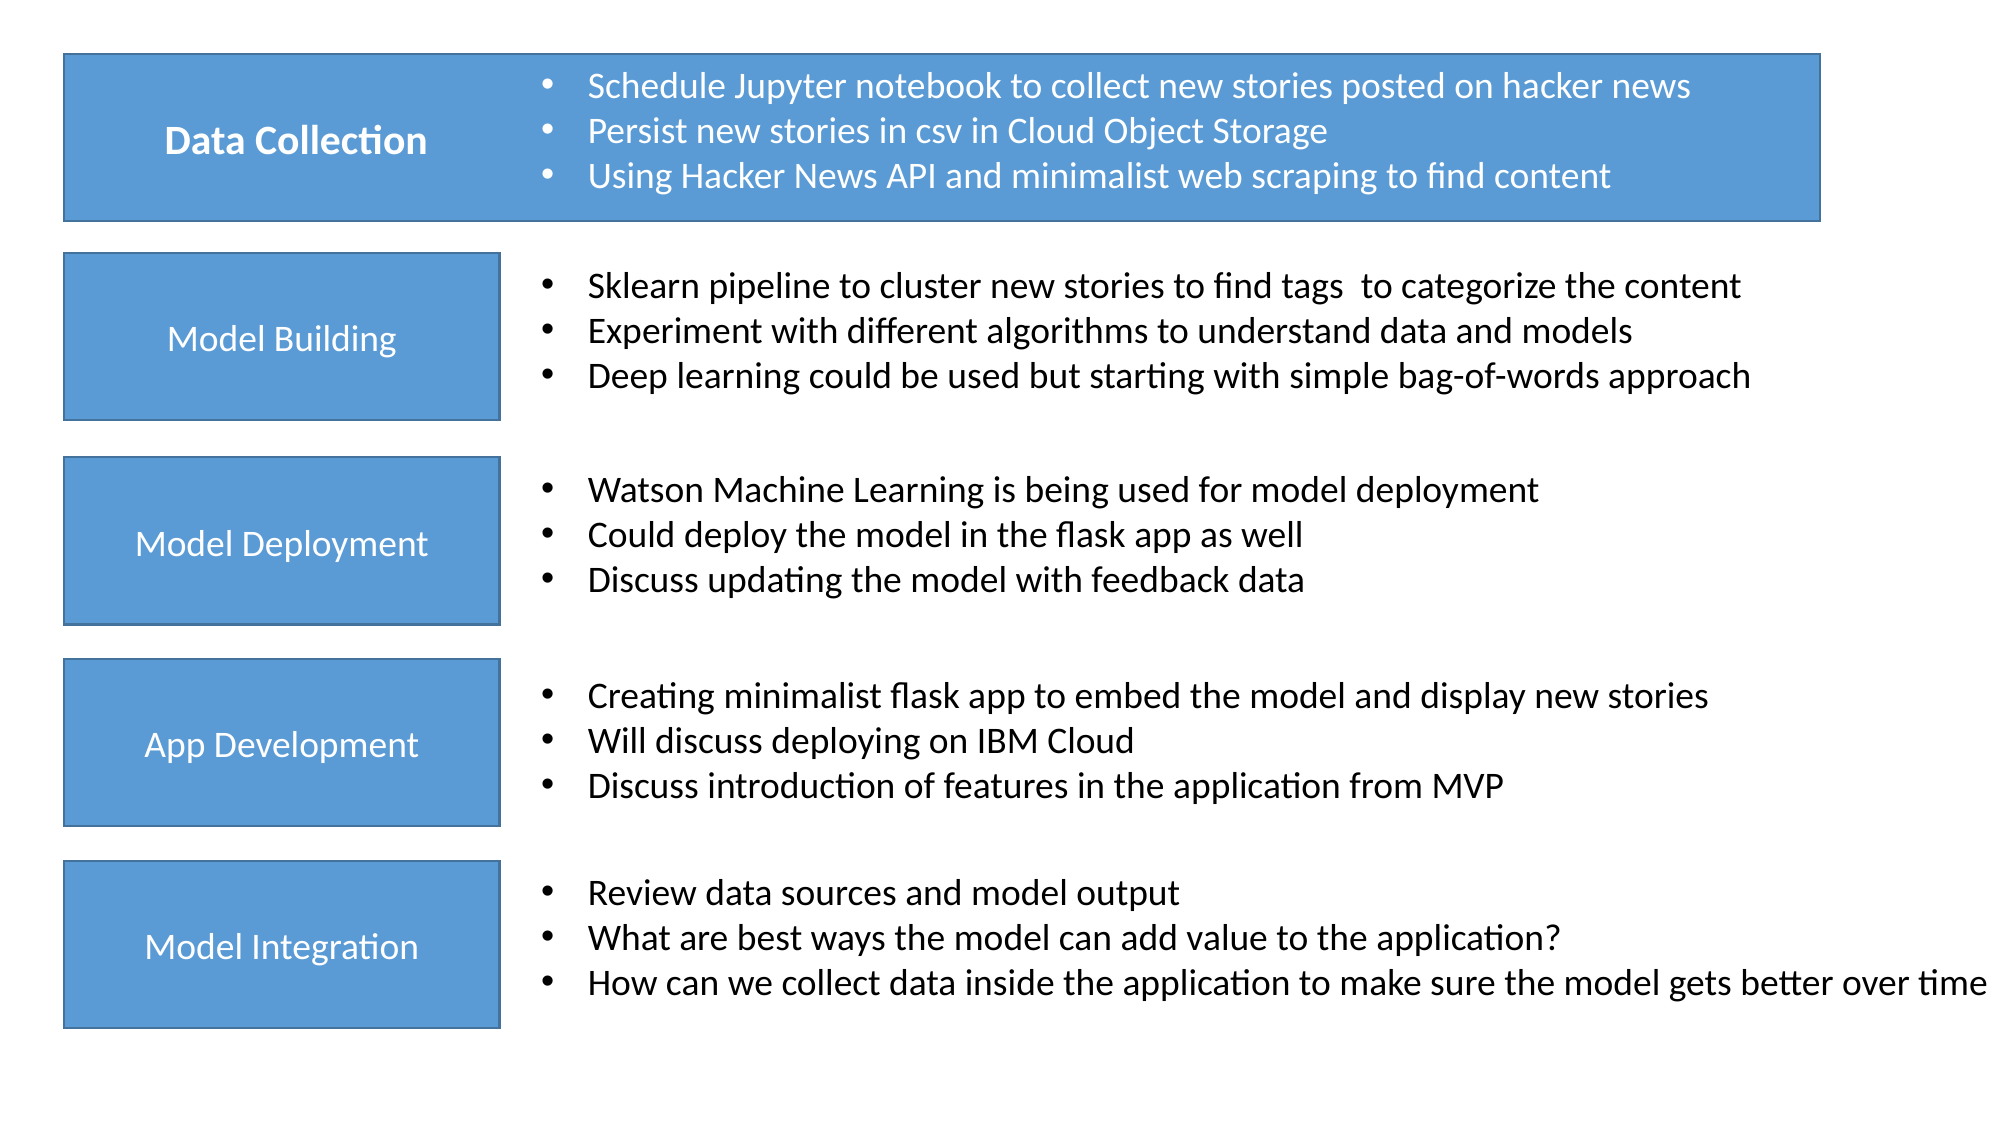

Data Collection
Schedule Jupyter notebook to collect new stories posted on hacker news
Persist new stories in csv in Cloud Object Storage
Using Hacker News API and minimalist web scraping to find content
Model Building
Sklearn pipeline to cluster new stories to find tags  to categorize the content
Experiment with different algorithms to understand data and models
Deep learning could be used but starting with simple bag-of-words approach
Model Deployment
Watson Machine Learning is being used for model deployment
Could deploy the model in the flask app as well
Discuss updating the model with feedback data

App Development
Creating minimalist flask app to embed the model and display new stories
Will discuss deploying on IBM Cloud
Discuss introduction of features in the application from MVP

Model Integration
Review data sources and model output
What are best ways the model can add value to the application?
How can we collect data inside the application to make sure the model gets better over time